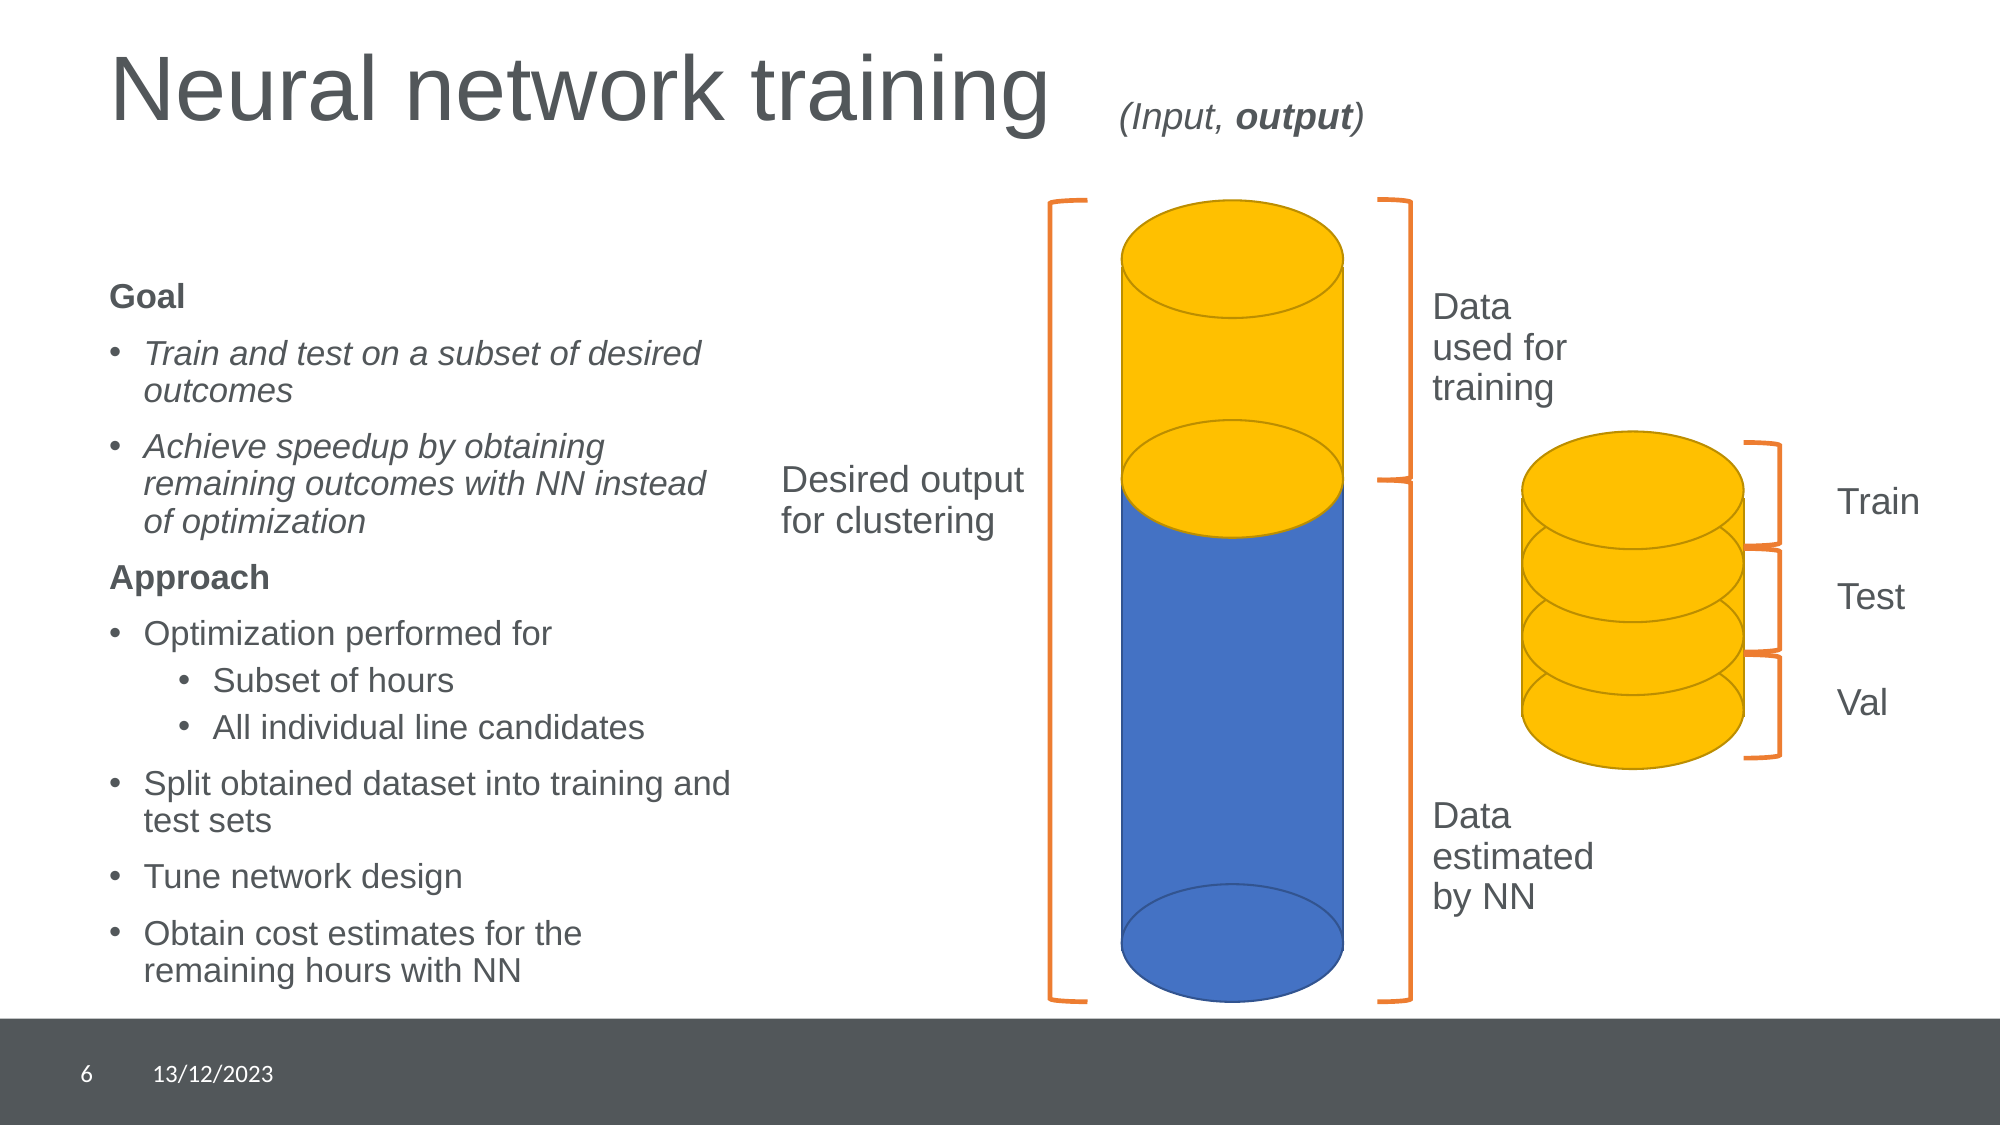

Neural network training
(Input, output)

Goal
Train and test on a subset of desired outcomes
Achieve speedup by obtaining remaining outcomes with NN instead of optimization
Approach
Optimization performed for
Subset of hours
All individual line candidates
Split obtained dataset into training and test sets
Tune network design
Obtain cost estimates for the remaining hours with NN
Data used for training

Desired output for clustering
Train

Test

Val
Data estimated by NN
6
13/12/2023